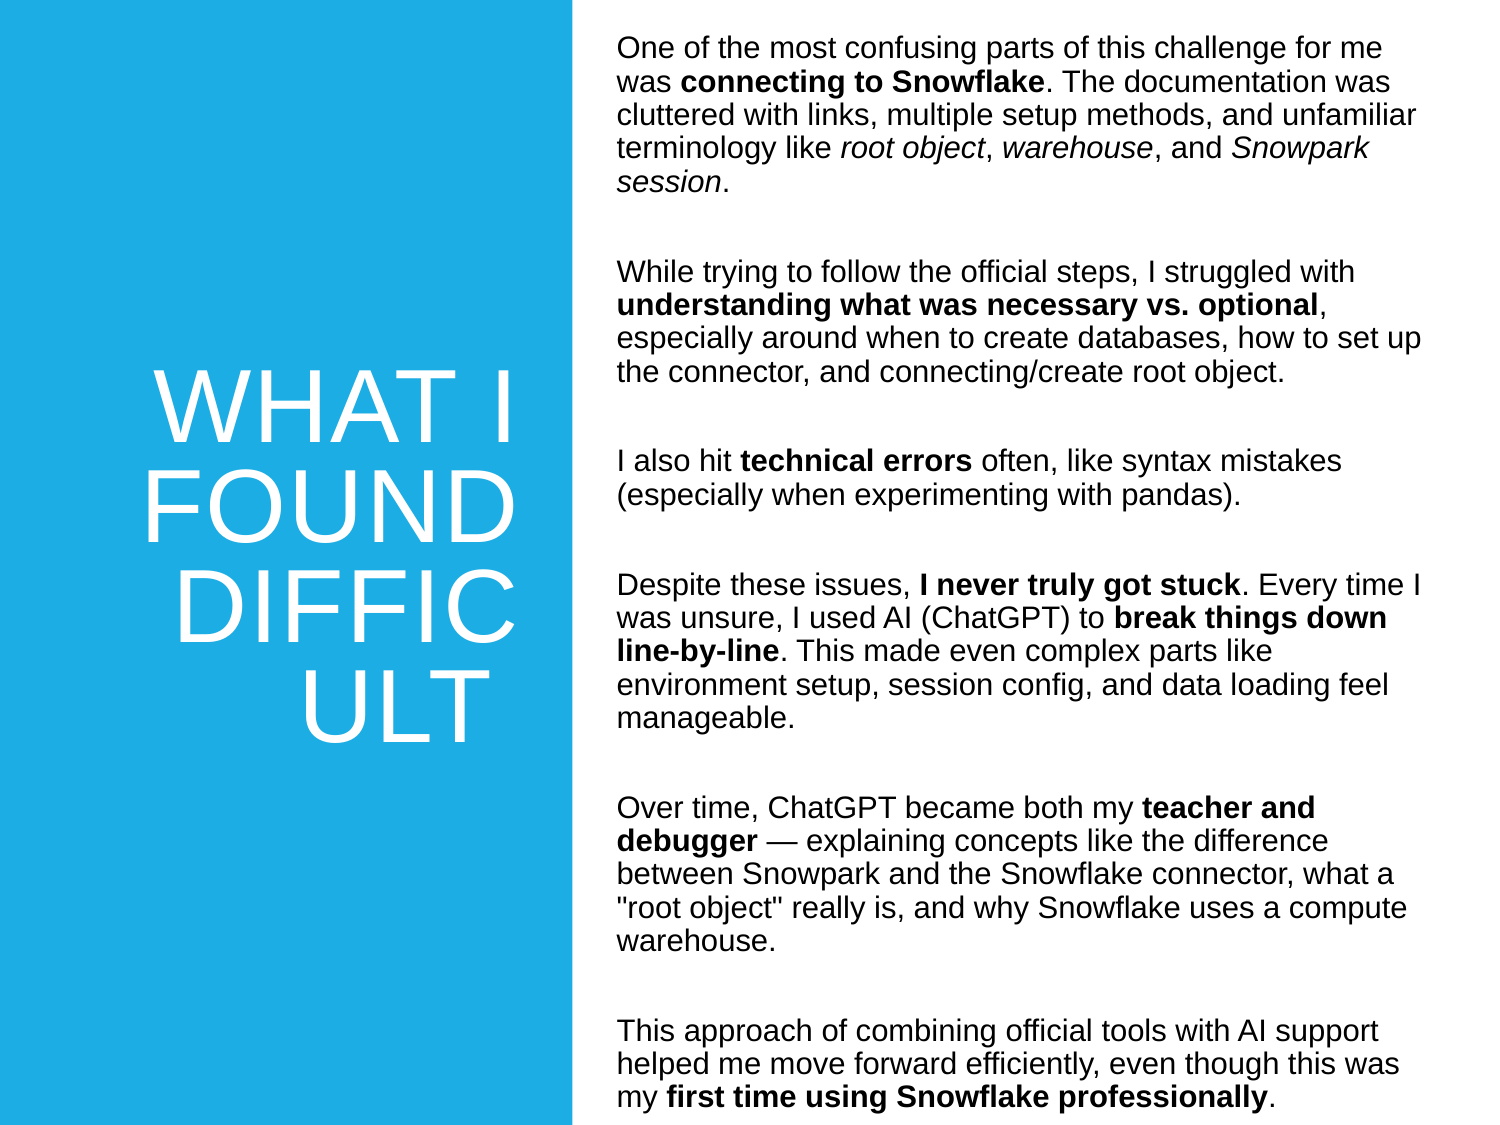

One of the most confusing parts of this challenge for me was connecting to Snowflake. The documentation was cluttered with links, multiple setup methods, and unfamiliar terminology like root object, warehouse, and Snowpark session.

While trying to follow the official steps, I struggled with understanding what was necessary vs. optional, especially around when to create databases, how to set up the connector, and connecting/create root object.

I also hit technical errors often, like syntax mistakes (especially when experimenting with pandas).

Despite these issues, I never truly got stuck. Every time I was unsure, I used AI (ChatGPT) to break things down line-by-line. This made even complex parts like environment setup, session config, and data loading feel manageable.

Over time, ChatGPT became both my teacher and debugger — explaining concepts like the difference between Snowpark and the Snowflake connector, what a "root object" really is, and why Snowflake uses a compute warehouse.

This approach of combining official tools with AI support helped me move forward efficiently, even though this was my first time using Snowflake professionally.

# What I found difficult